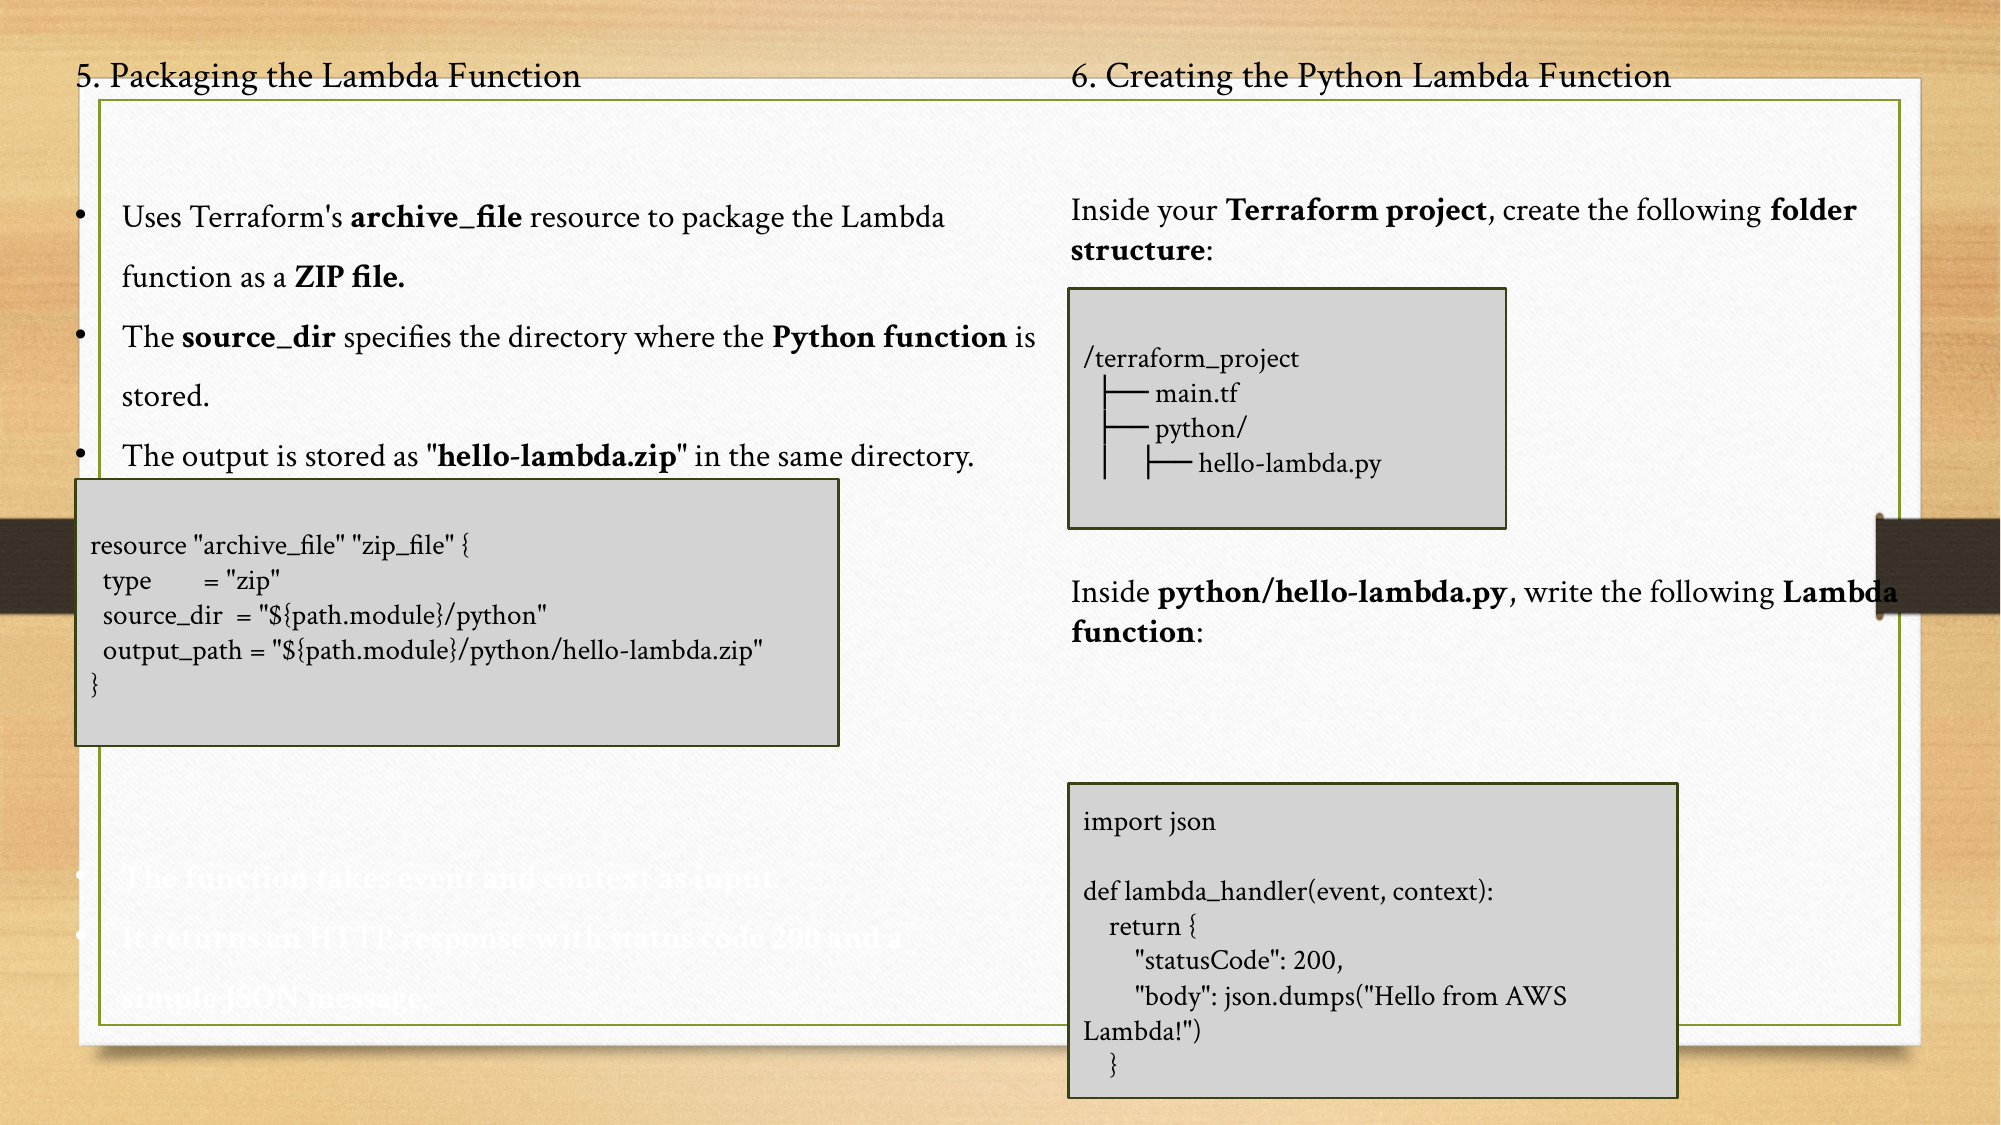

5. Packaging the Lambda Function
6. Creating the Python Lambda Function
Uses Terraform's archive_file resource to package the Lambda function as a ZIP file.
The source_dir specifies the directory where the Python function is stored.
The output is stored as "hello-lambda.zip" in the same directory.
Inside your Terraform project, create the following folder structure:
/terraform_project
  ├── main.tf
  ├── python/
  │    ├── hello-lambda.py
resource "archive_file" "zip_file" {
  type        = "zip"
  source_dir  = "${path.module}/python"
  output_path = "${path.module}/python/hello-lambda.zip"
}
Inside python/hello-lambda.py, write the following Lambda function:
import json

def lambda_handler(event, context):
    return {
        "statusCode": 200,
        "body": json.dumps("Hello from AWS Lambda!")
    }
The function takes event and context as input.
It returns an HTTP response with status code 200 and a simple JSON message.